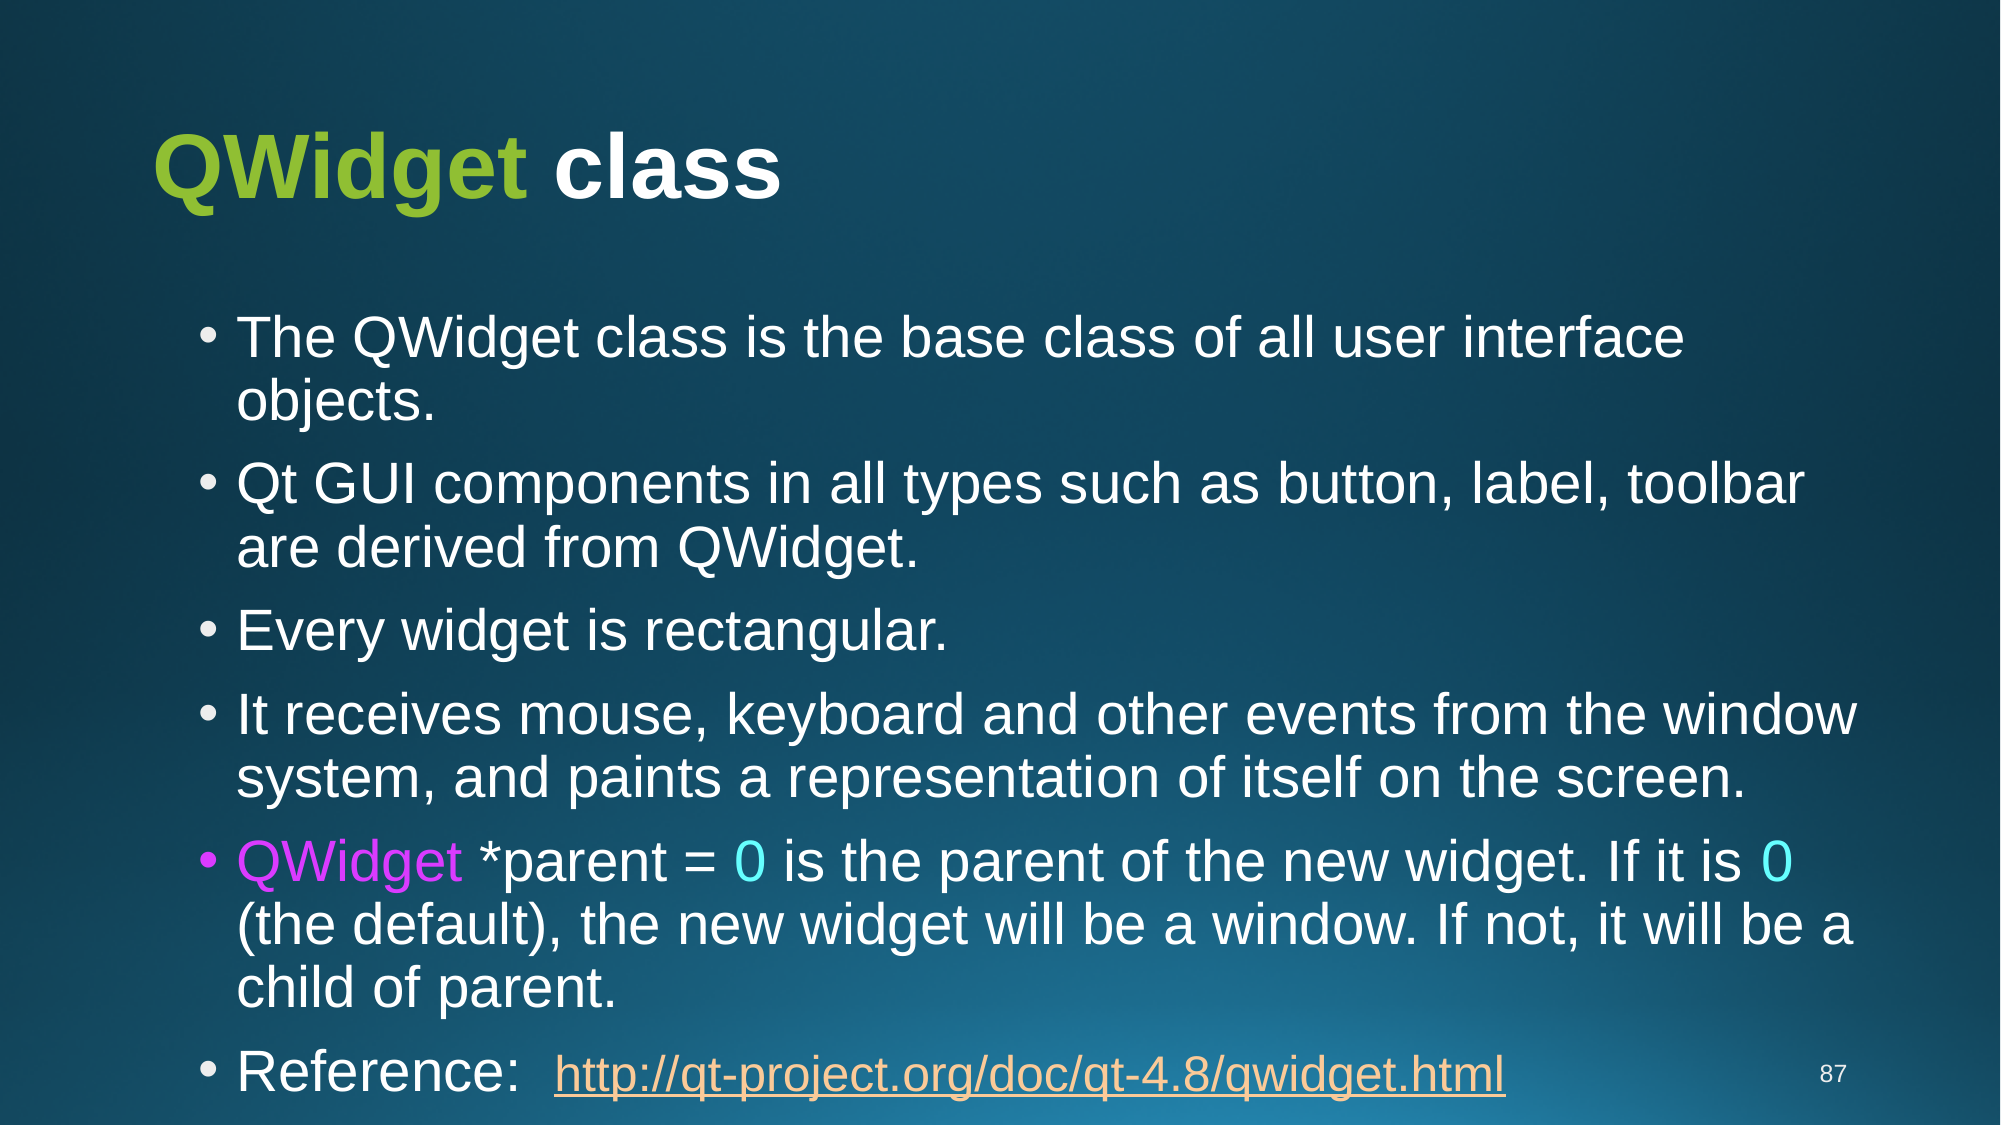

# QWidget class
The QWidget class is the base class of all user interface objects.
Qt GUI components in all types such as button, label, toolbar are derived from QWidget.
Every widget is rectangular.
It receives mouse, keyboard and other events from the window system, and paints a representation of itself on the screen.
QWidget *parent = 0 is the parent of the new widget. If it is 0 (the default), the new widget will be a window. If not, it will be a child of parent.
Reference:  http://qt-project.org/doc/qt-4.8/qwidget.html

87